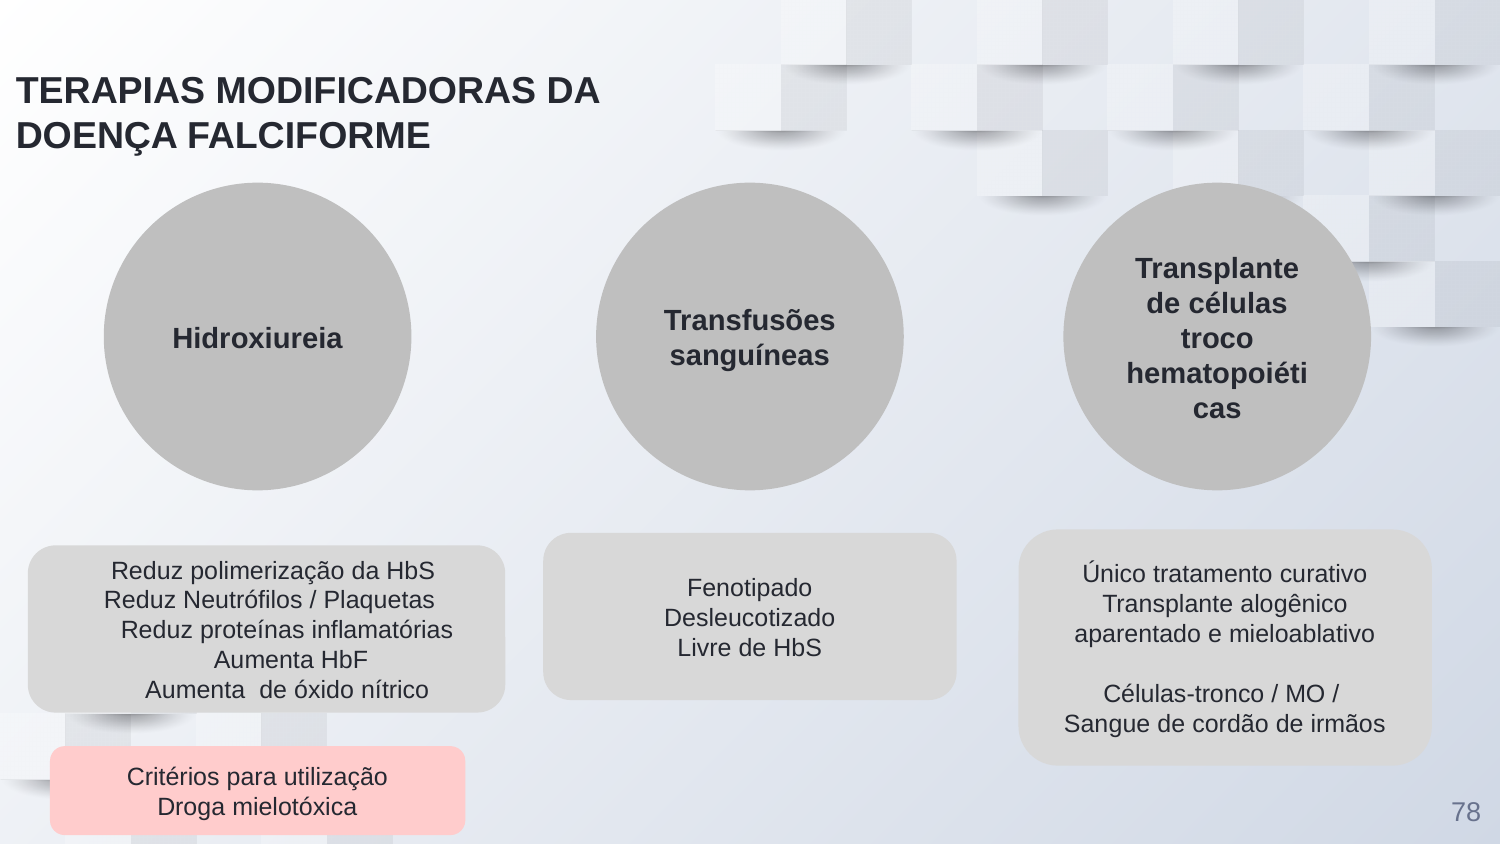

# TERAPIAS MODIFICADORAS DA DOENÇA FALCIFORME
Transplante de células troco hematopoiéticas
Hidroxiureia
Transfusões sanguíneas
Único tratamento curativo
Transplante alogênico aparentado e mieloablativo

Células-tronco / MO /
Sangue de cordão de irmãos
Fenotipado
Desleucotizado
Livre de HbS
  Reduz polimerização da HbS
 Reduz Neutrófilos / Plaquetas
      Reduz proteínas inflamatórias
       Aumenta HbF
      Aumenta  de óxido nítrico
Critérios para utilização
Droga mielotóxica
78